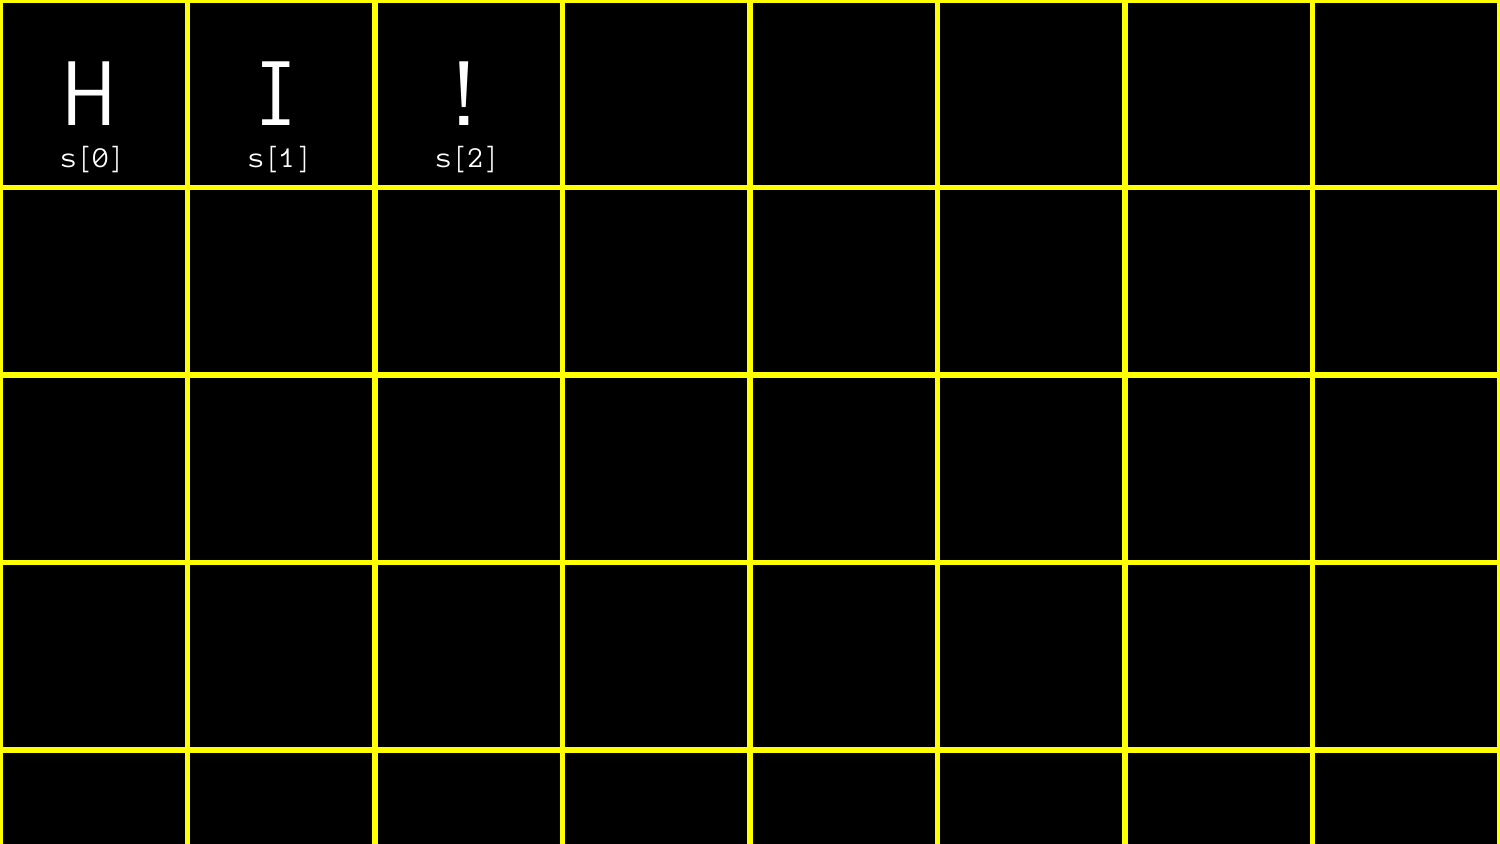

| H s[0] | I s[1] | ! s[2] |  |  |  |  |  |
| --- | --- | --- | --- | --- | --- | --- | --- |
|  |  |  |  |  |  |  |  |
|  |  |  |  |  |  |  |  |
|  |  |  |  |  |  |  |  |
|  |  |  |  |  |  |  |  |